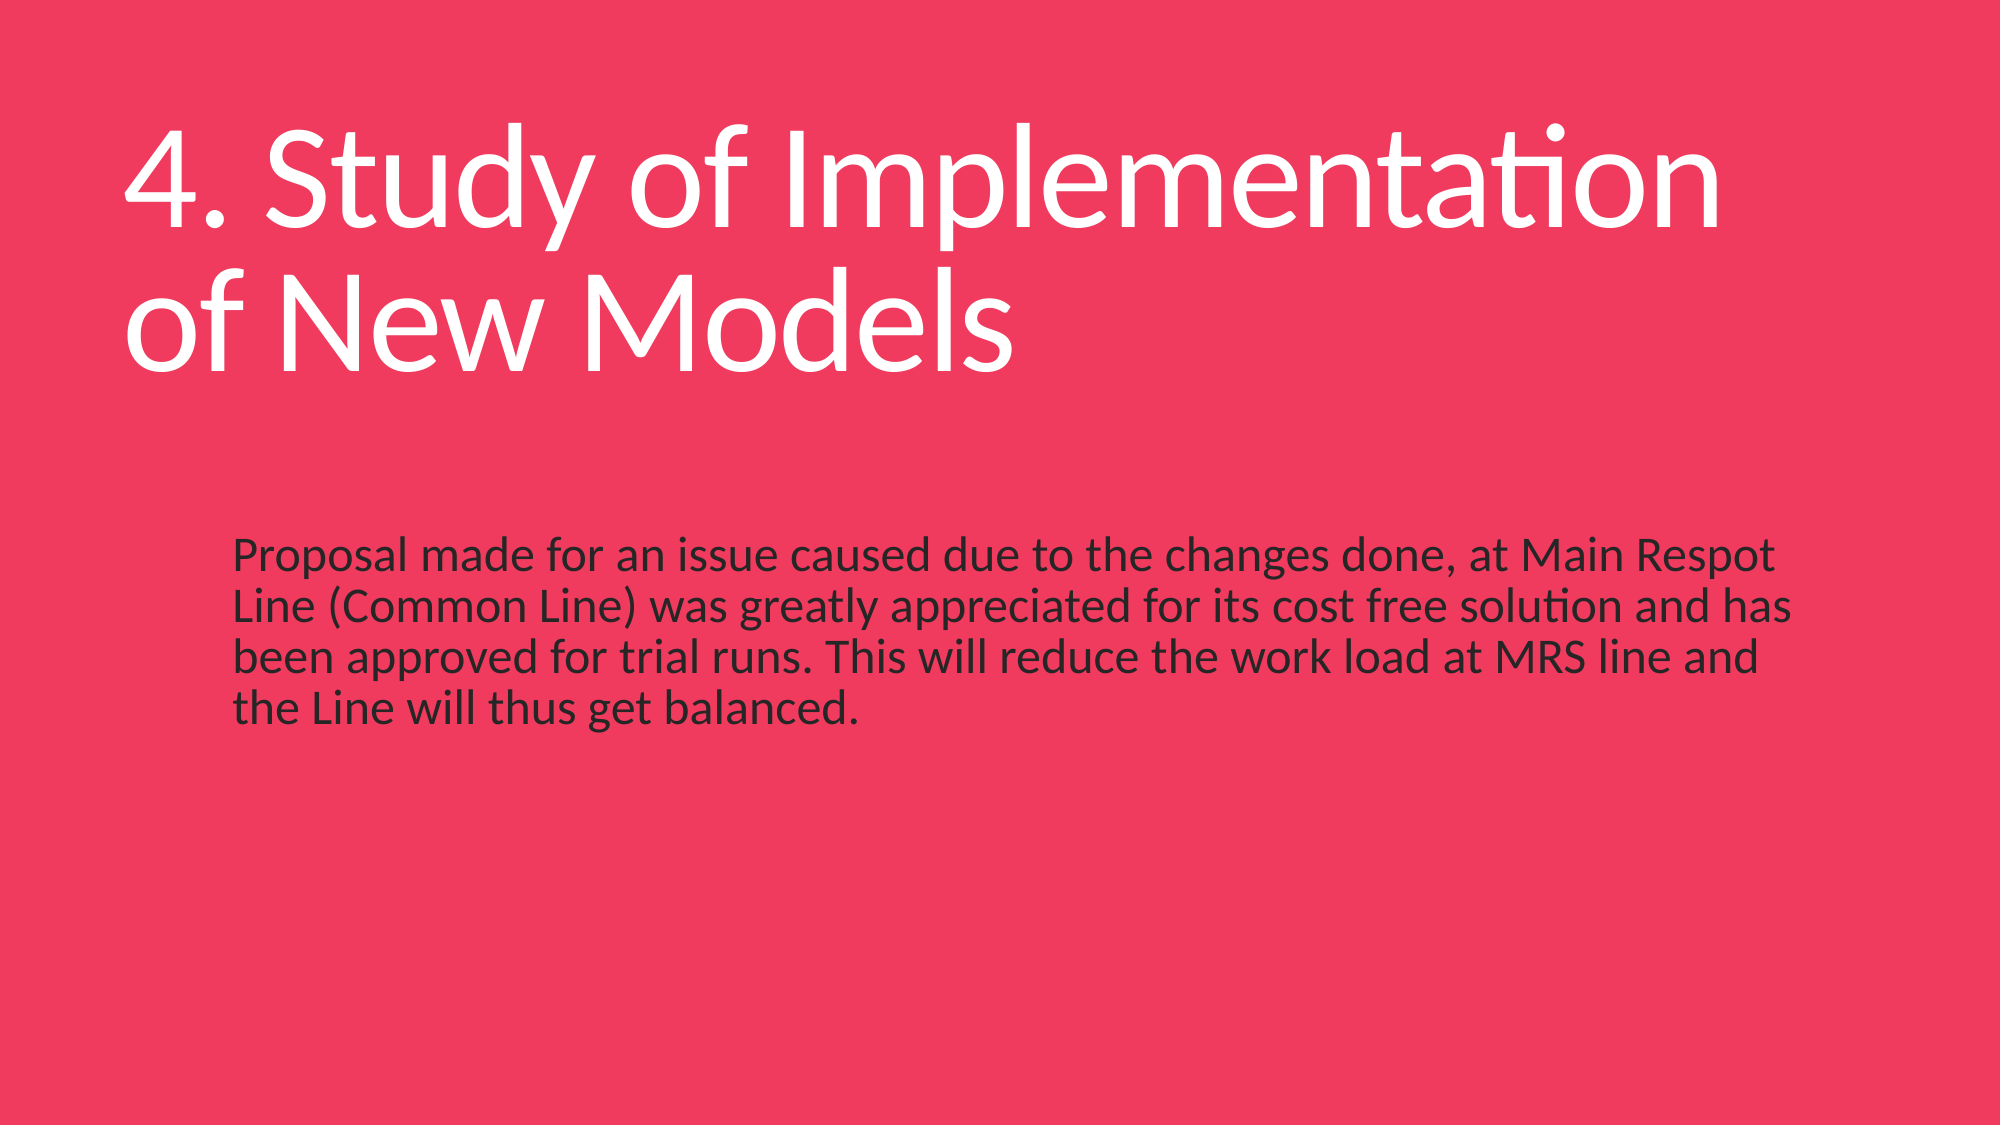

4. Study of Implementation of New Models

Proposal made for an issue caused due to the changes done, at Main Respot Line (Common Line) was greatly appreciated for its cost free solution and has been approved for trial runs. This will reduce the work load at MRS line and the Line will thus get balanced.